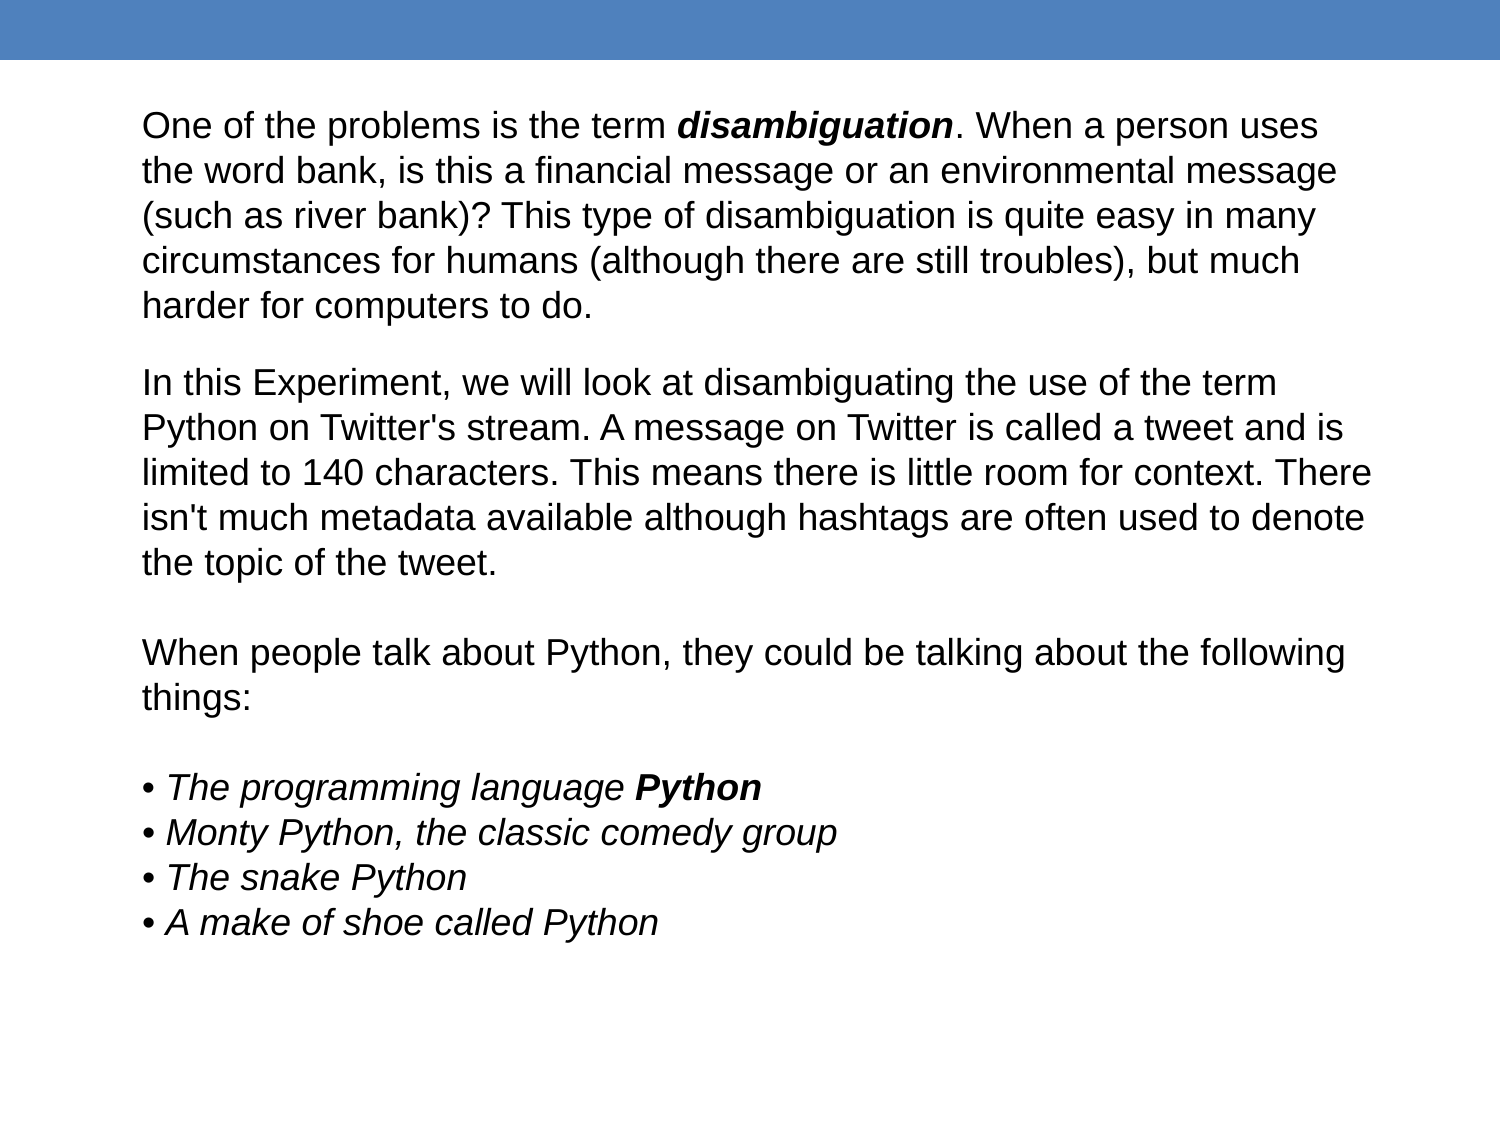

One of the problems is the term disambiguation. When a person uses the word bank, is this a financial message or an environmental message (such as river bank)? This type of disambiguation is quite easy in many circumstances for humans (although there are still troubles), but much harder for computers to do.
In this Experiment, we will look at disambiguating the use of the term Python on Twitter's stream. A message on Twitter is called a tweet and is limited to 140 characters. This means there is little room for context. There isn't much metadata available although hashtags are often used to denote the topic of the tweet.

When people talk about Python, they could be talking about the following things:

• The programming language Python
• Monty Python, the classic comedy group
• The snake Python
• A make of shoe called Python